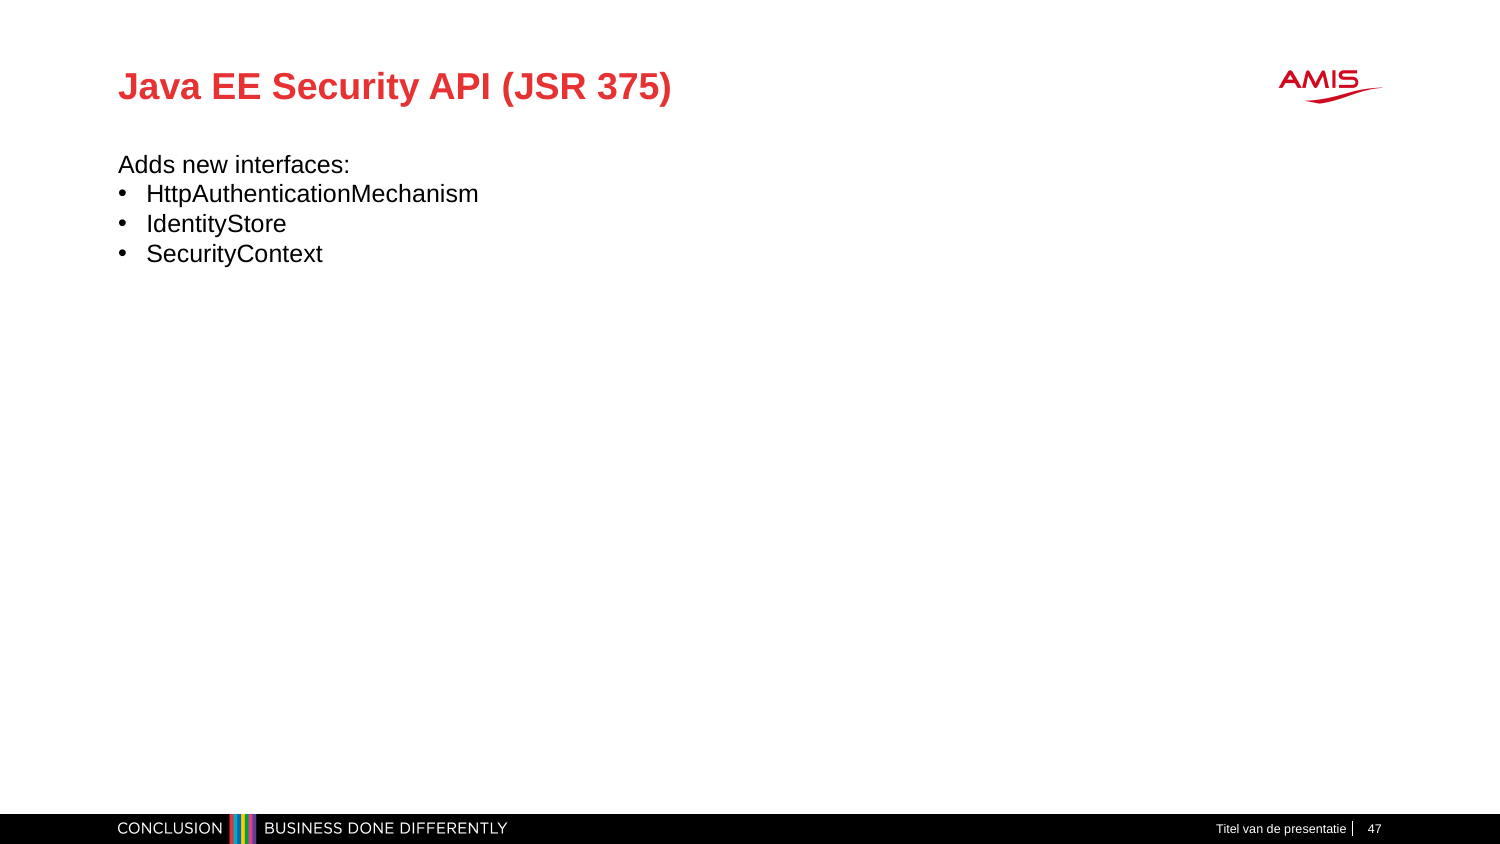

# Java EE Security API (JSR 375)
Adds new interfaces:
HttpAuthenticationMechanism
IdentityStore
SecurityContext

Titel van de presentatie
47